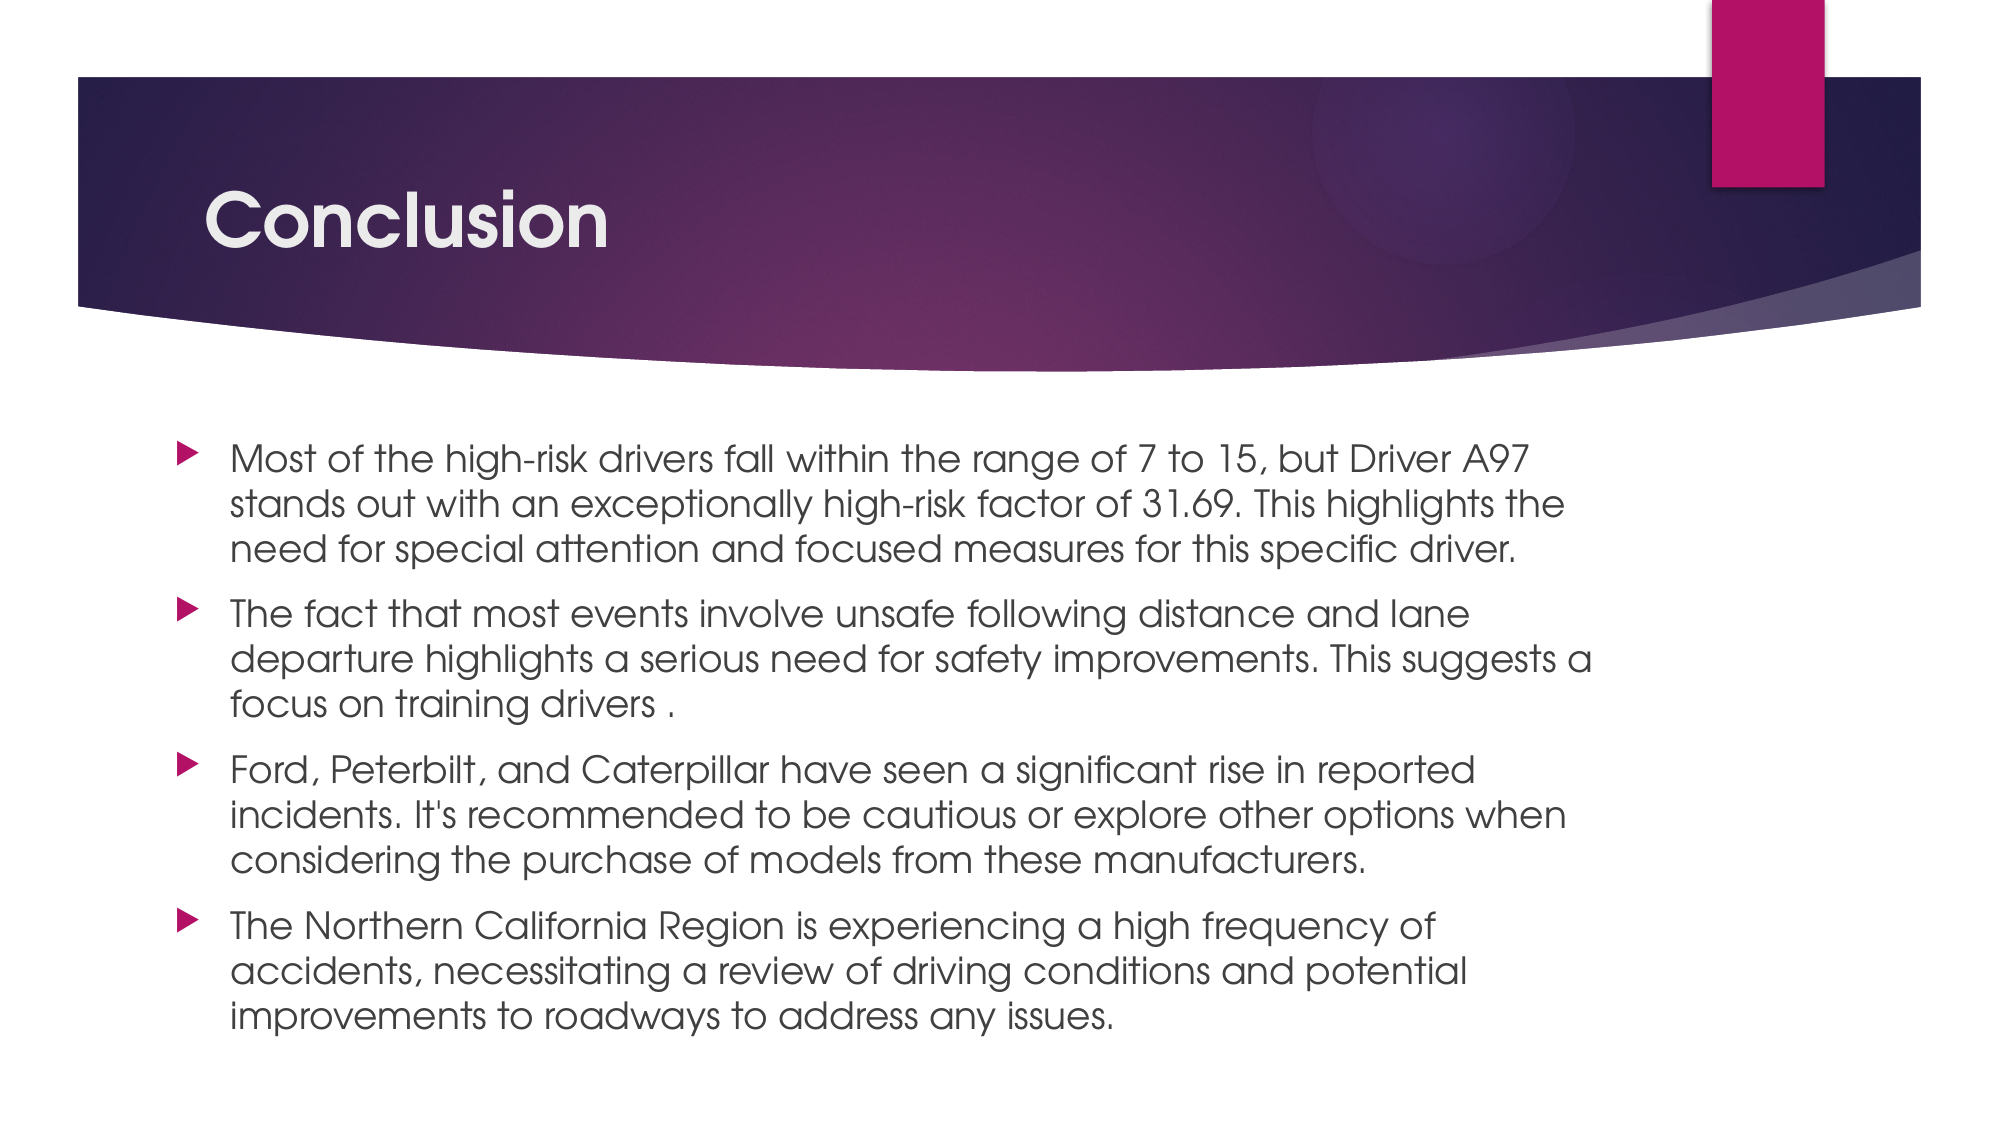

# Conclusion
Most of the high-risk drivers fall within the range of 7 to 15, but Driver A97 stands out with an exceptionally high-risk factor of 31.69. This highlights the need for special attention and focused measures for this specific driver.
The fact that most events involve unsafe following distance and lane departure highlights a serious need for safety improvements. This suggests a focus on training drivers .
Ford, Peterbilt, and Caterpillar have seen a significant rise in reported incidents. It's recommended to be cautious or explore other options when considering the purchase of models from these manufacturers.
The Northern California Region is experiencing a high frequency of accidents, necessitating a review of driving conditions and potential improvements to roadways to address any issues.